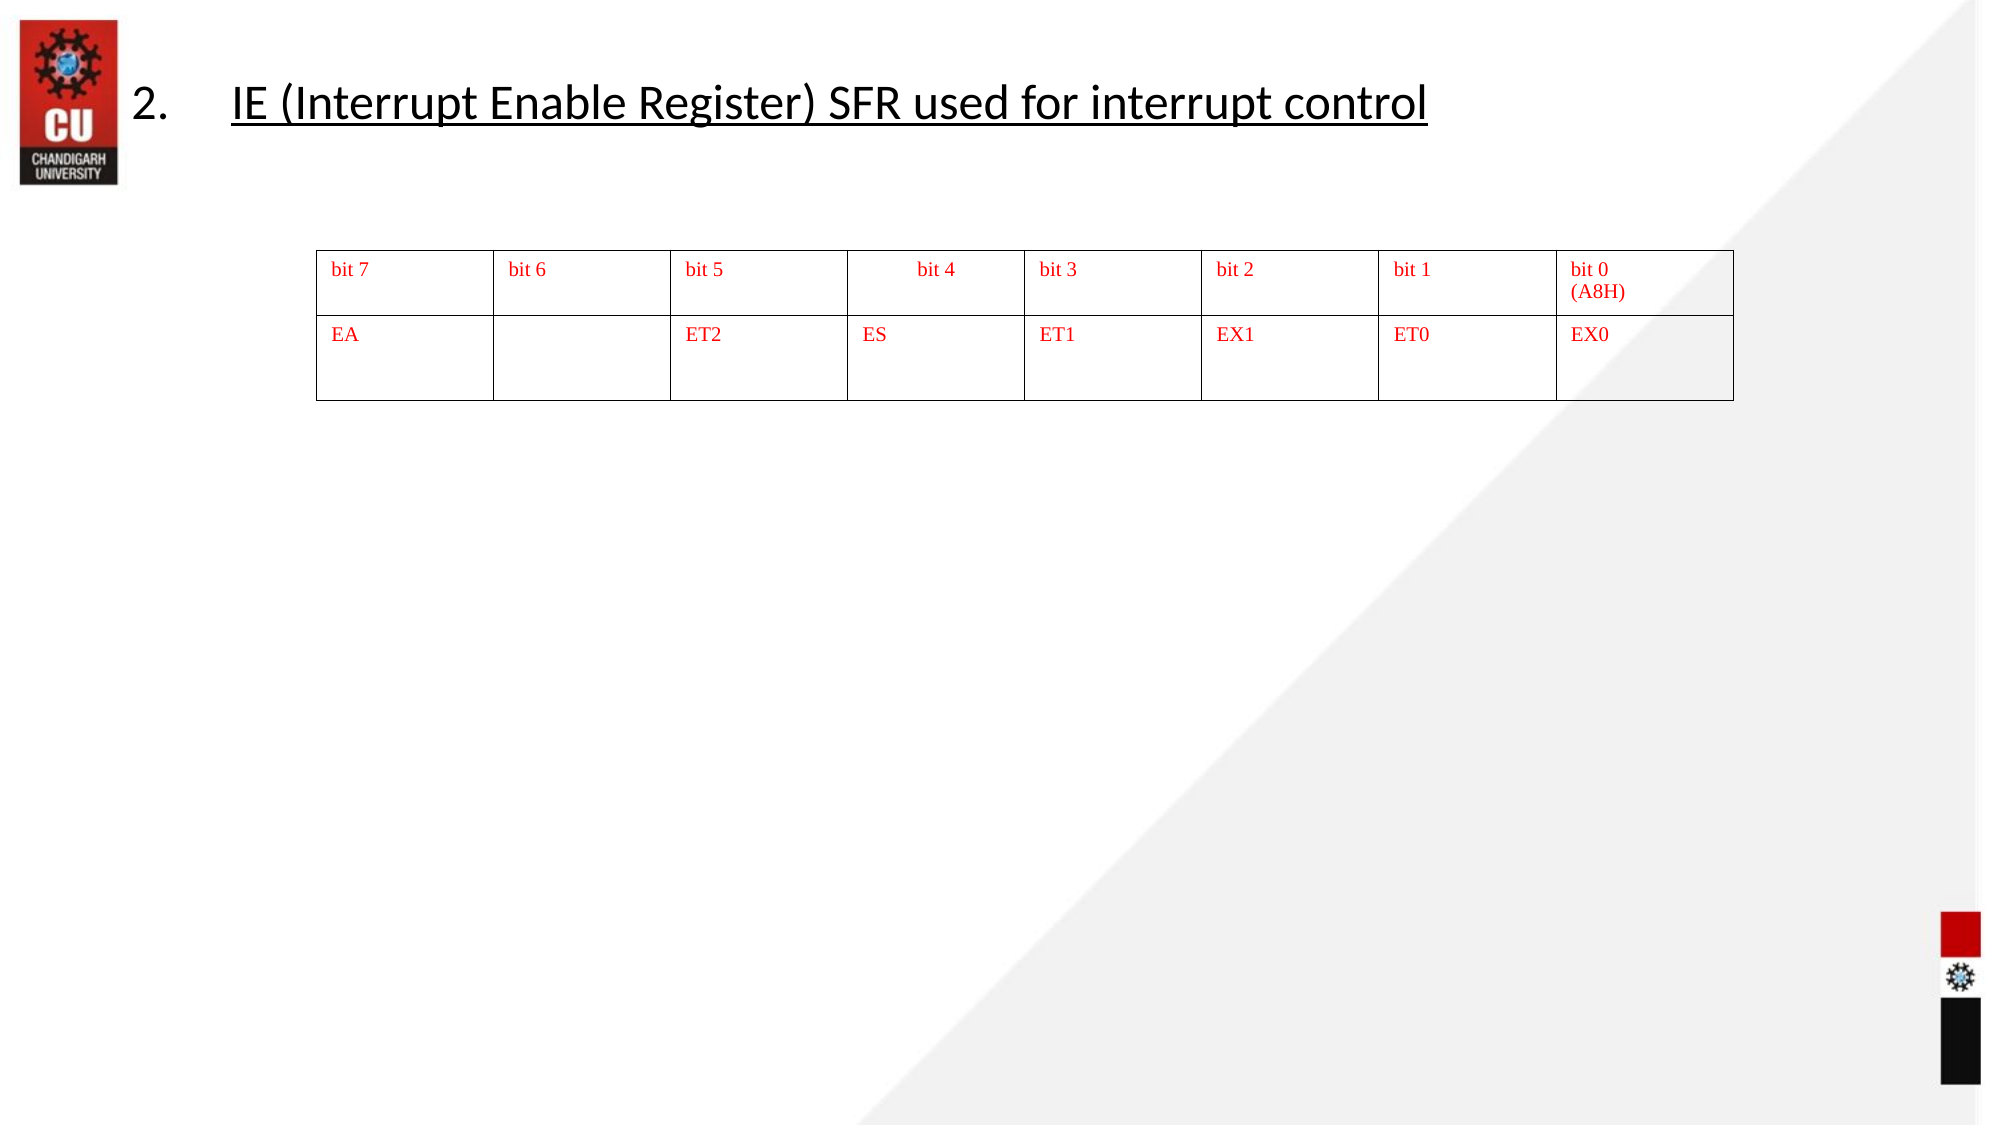

IE (Interrupt Enable Register) SFR used for interrupt control

| bit 7 | bit 6 | bit 5 | bit 4 | bit 3 | bit 2 | bit 1 | bit 0 (A8H) |
| --- | --- | --- | --- | --- | --- | --- | --- |
| EA |  | ET2 | ES | ET1 | EX1 | ET0 | EX0 |